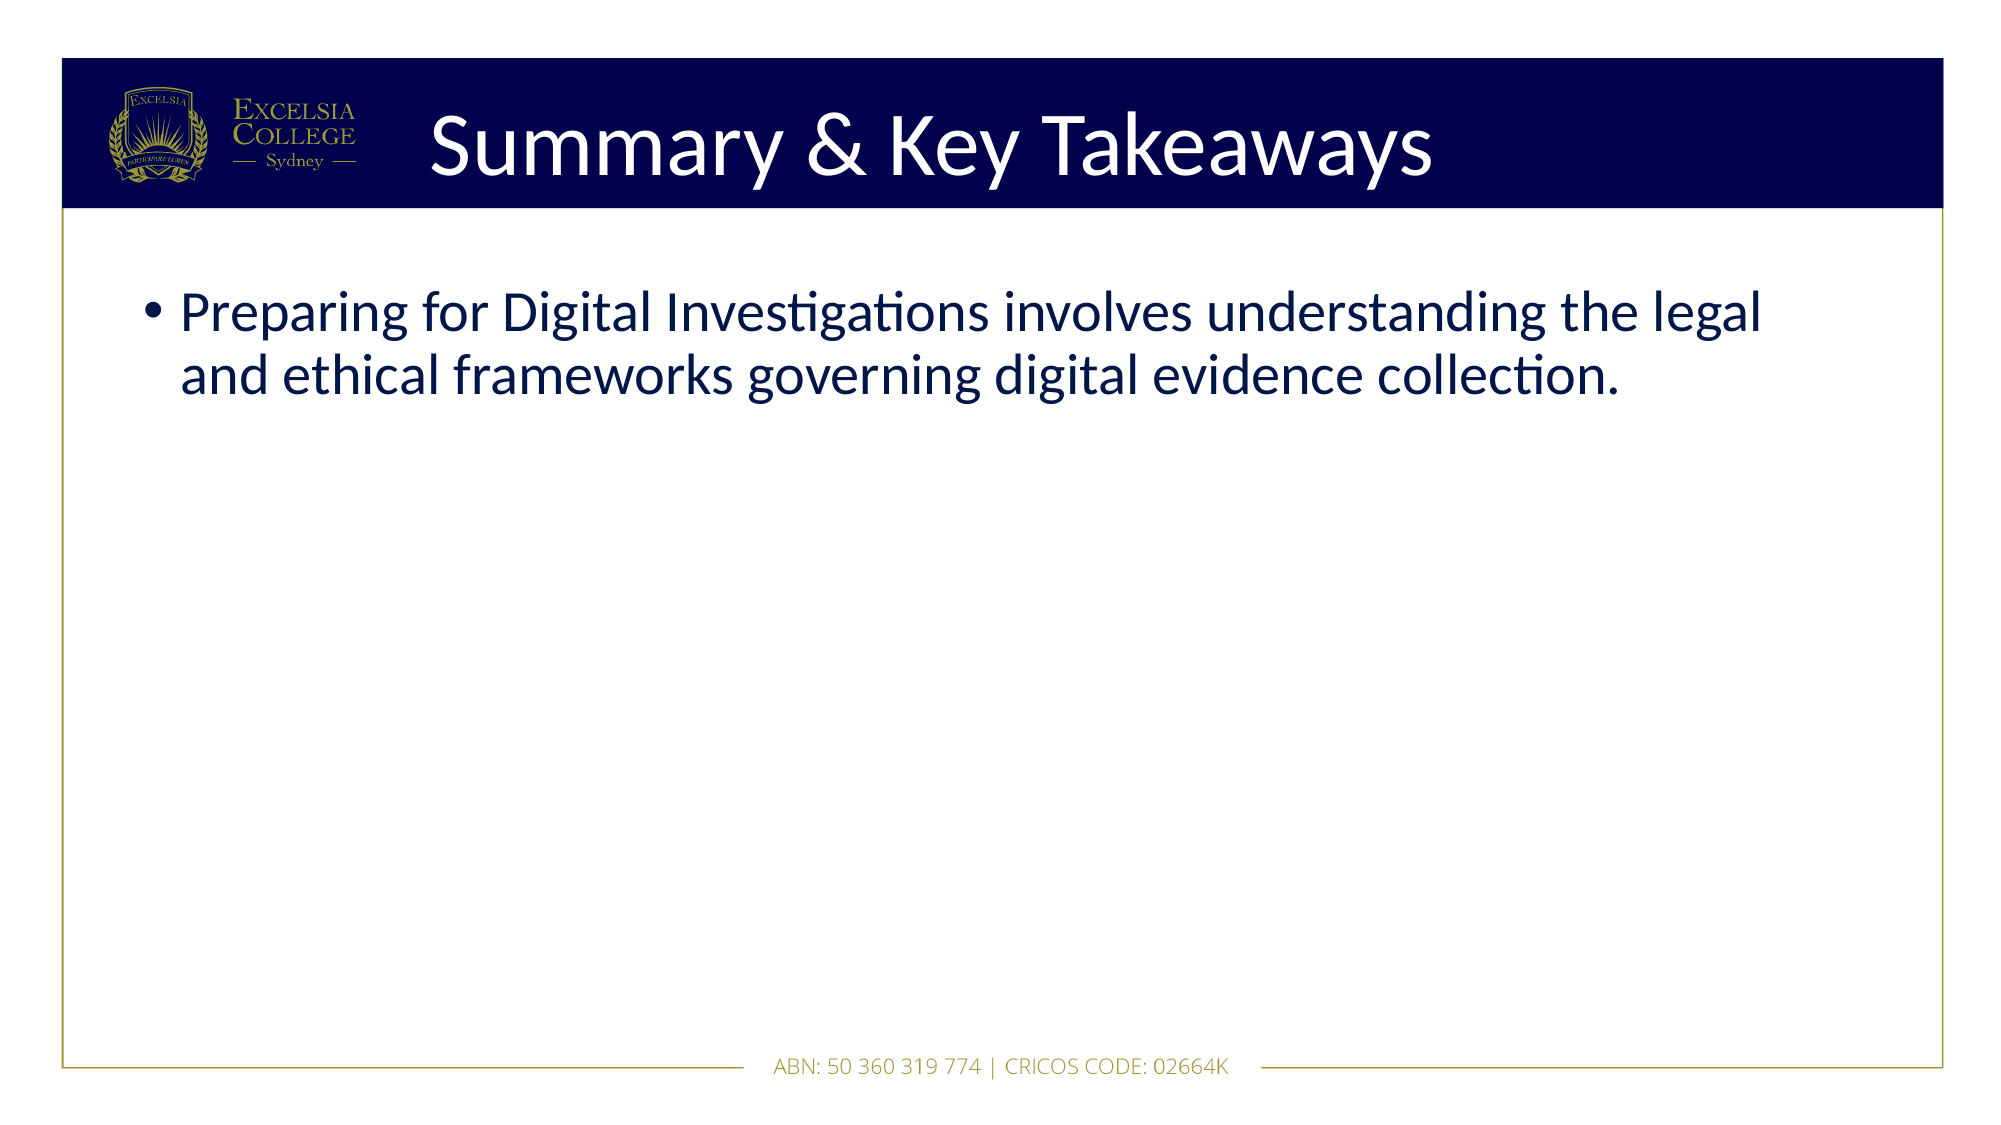

# Summary & Key Takeaways
Preparing for Digital Investigations involves understanding the legal and ethical frameworks governing digital evidence collection.